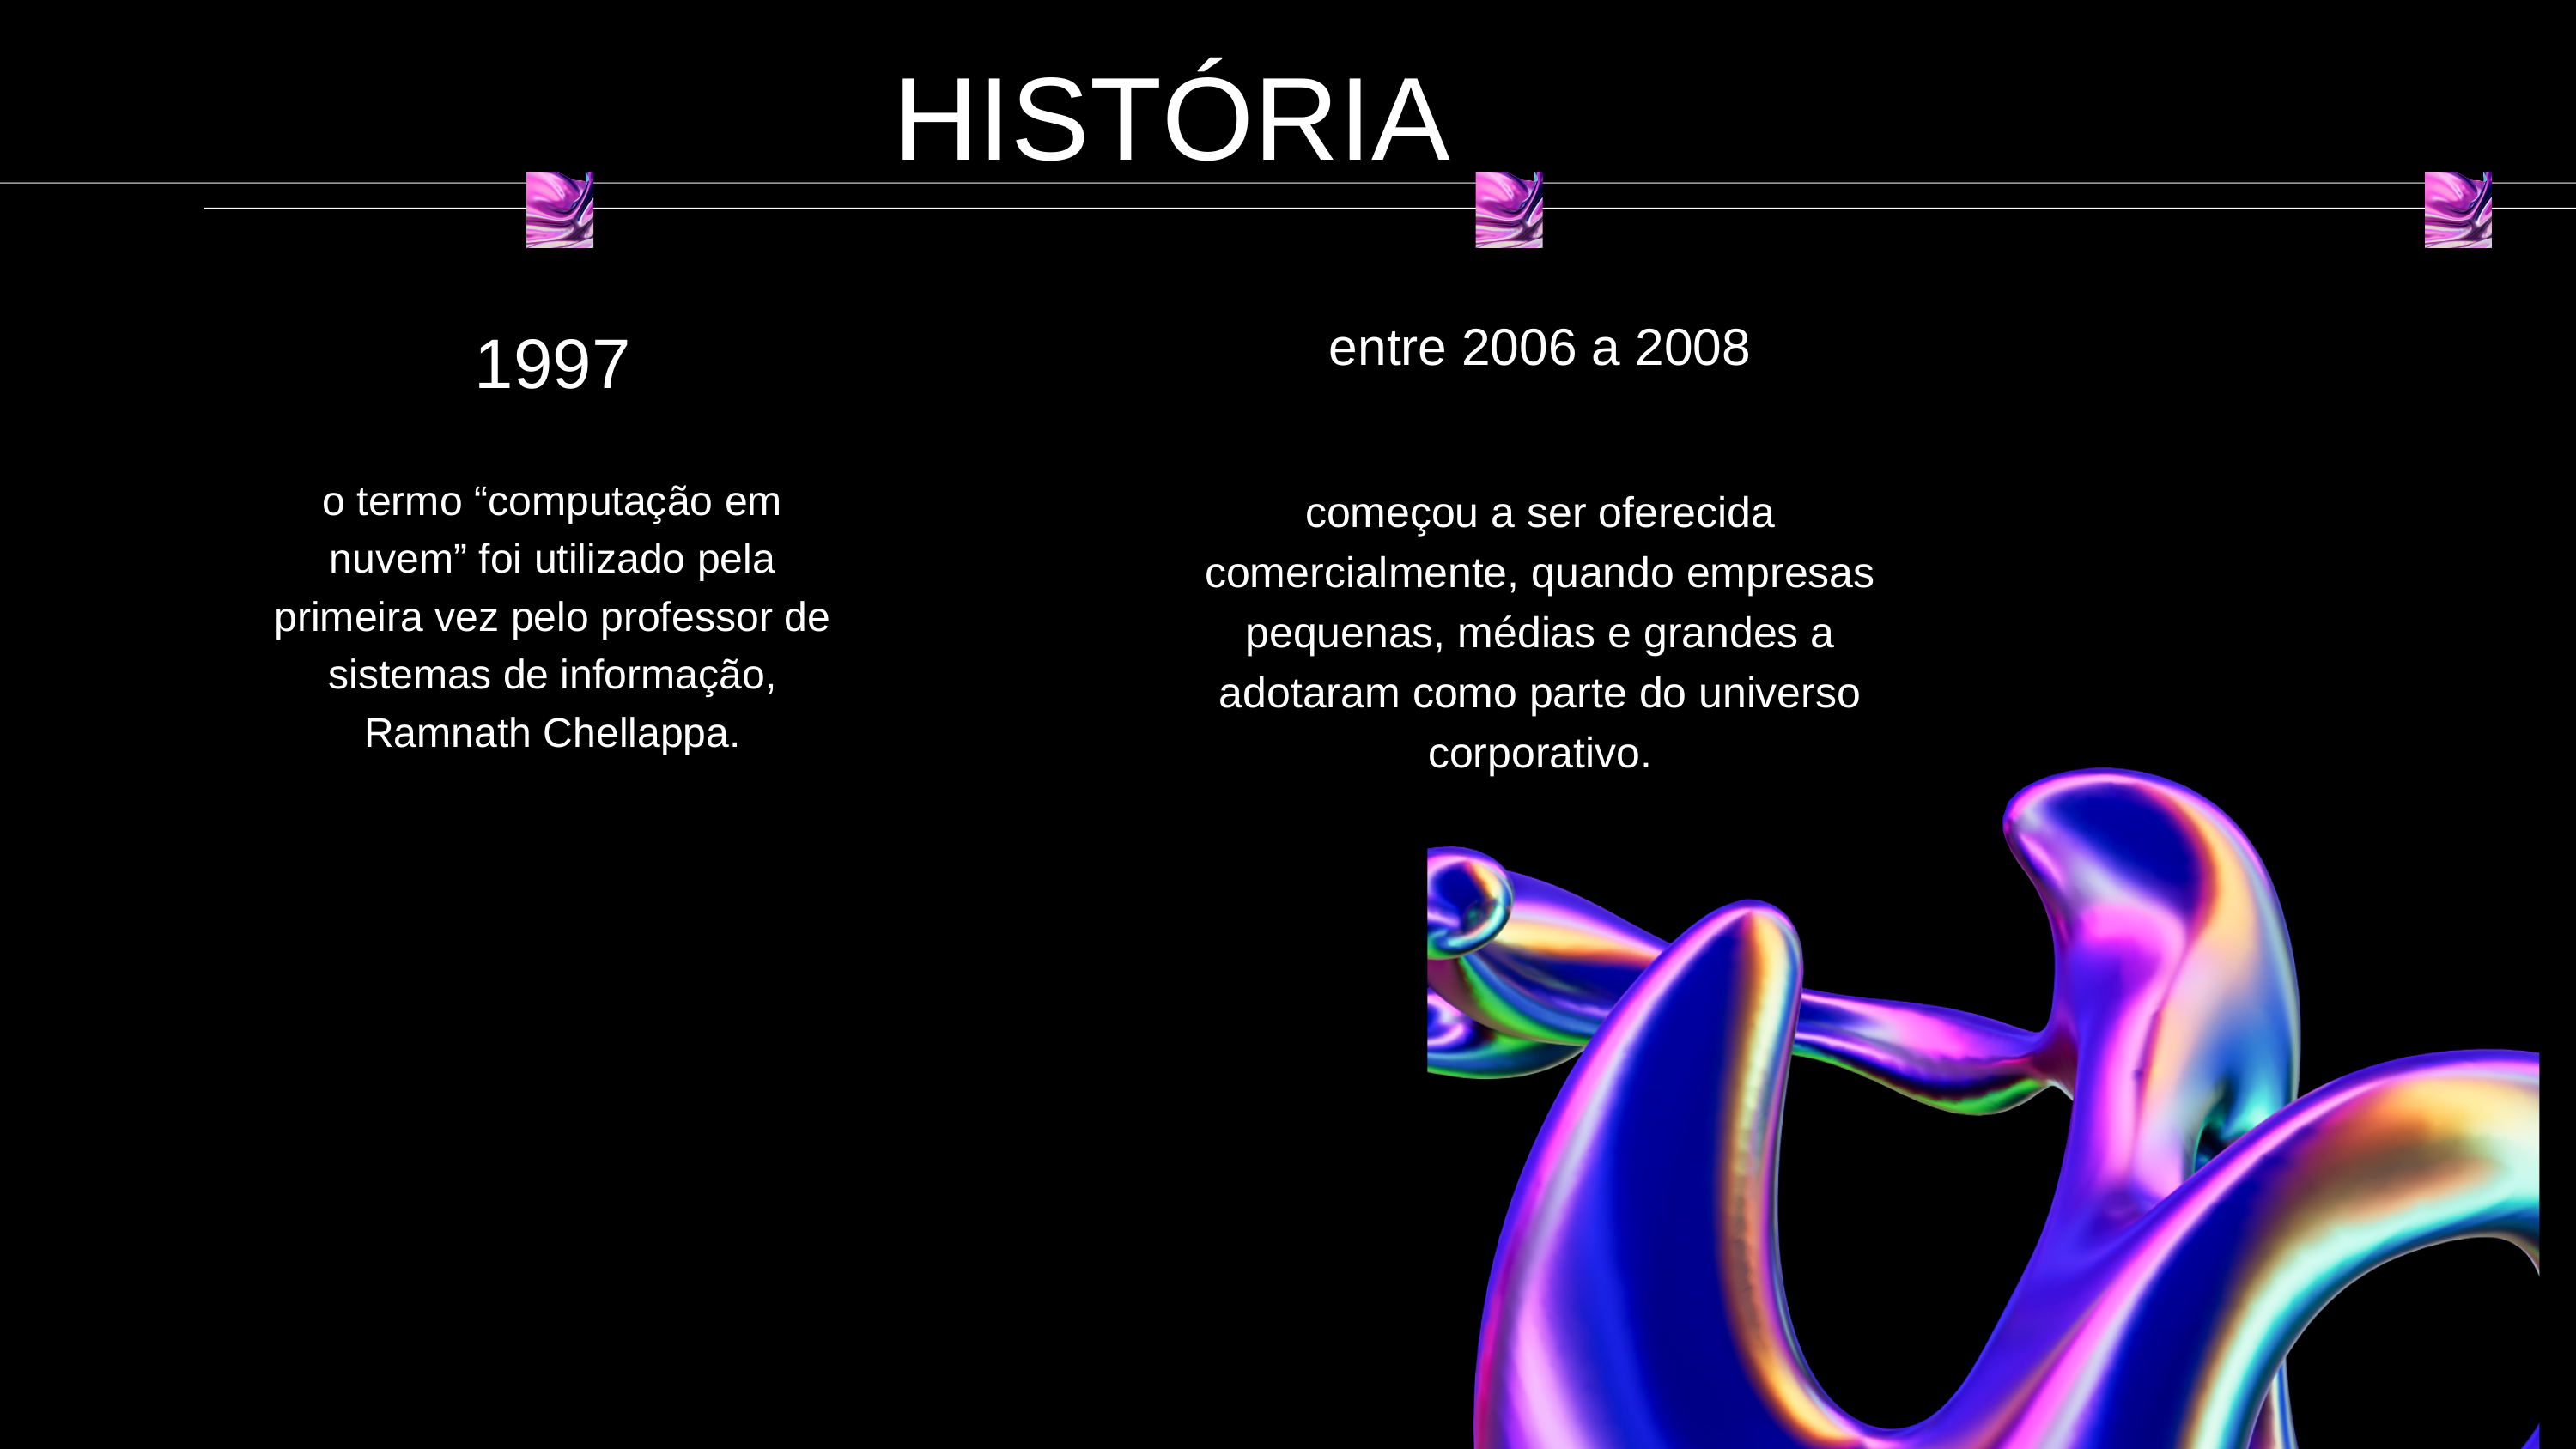

HISTÓRIA

entre 2006 a 2008
começou a ser oferecida comercialmente, quando empresas pequenas, médias e grandes a adotaram como parte do universo corporativo.
1997
o termo “computação em nuvem” foi utilizado pela primeira vez pelo professor de sistemas de informação, Ramnath Chellappa.